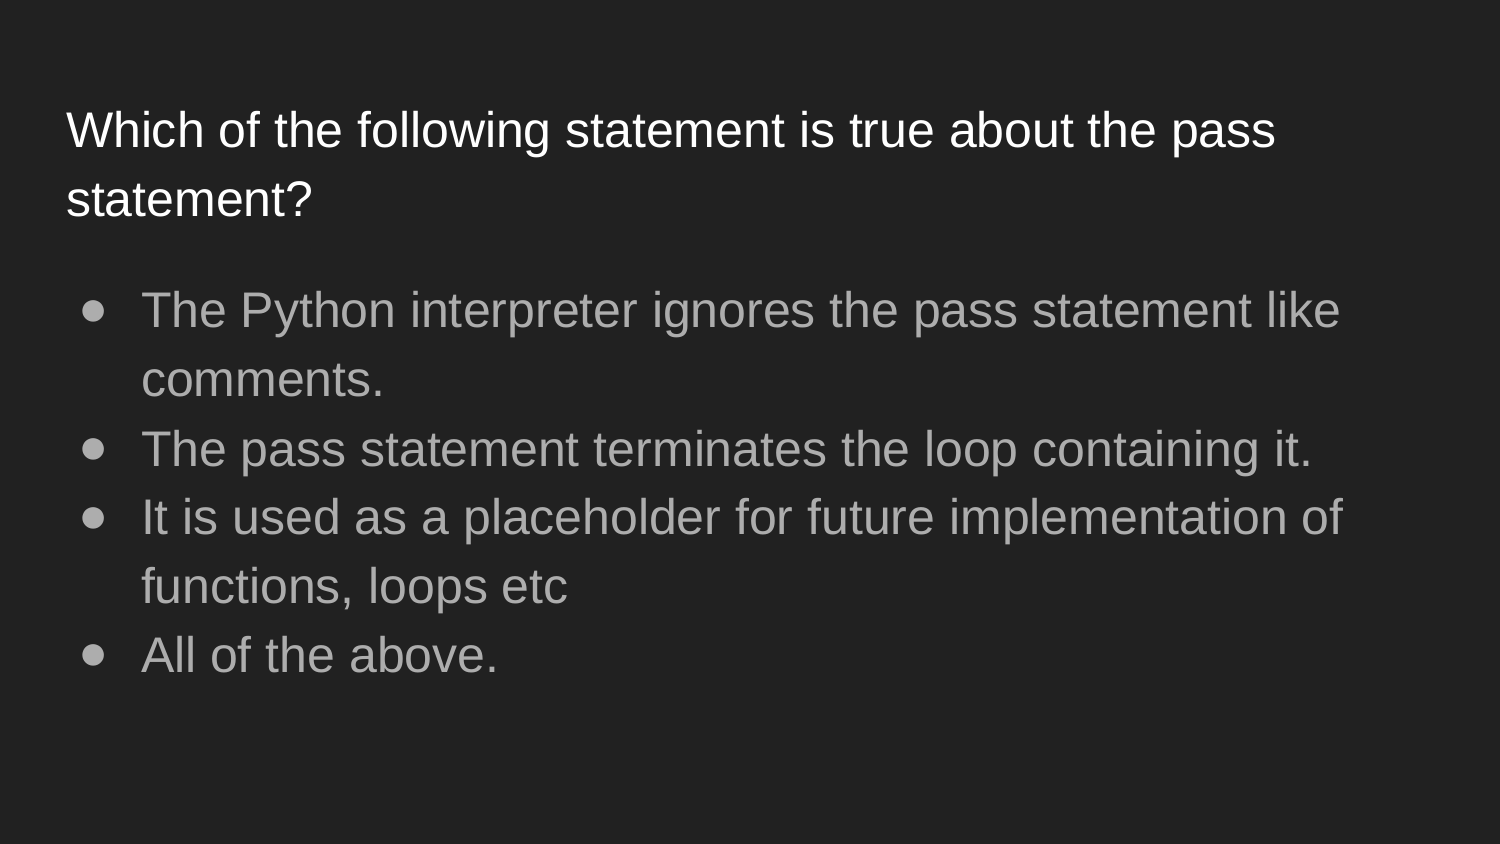

# Which of the following statement is true about the pass statement?

The Python interpreter ignores the pass statement like comments.
The pass statement terminates the loop containing it.
It is used as a placeholder for future implementation of functions, loops etc
All of the above.